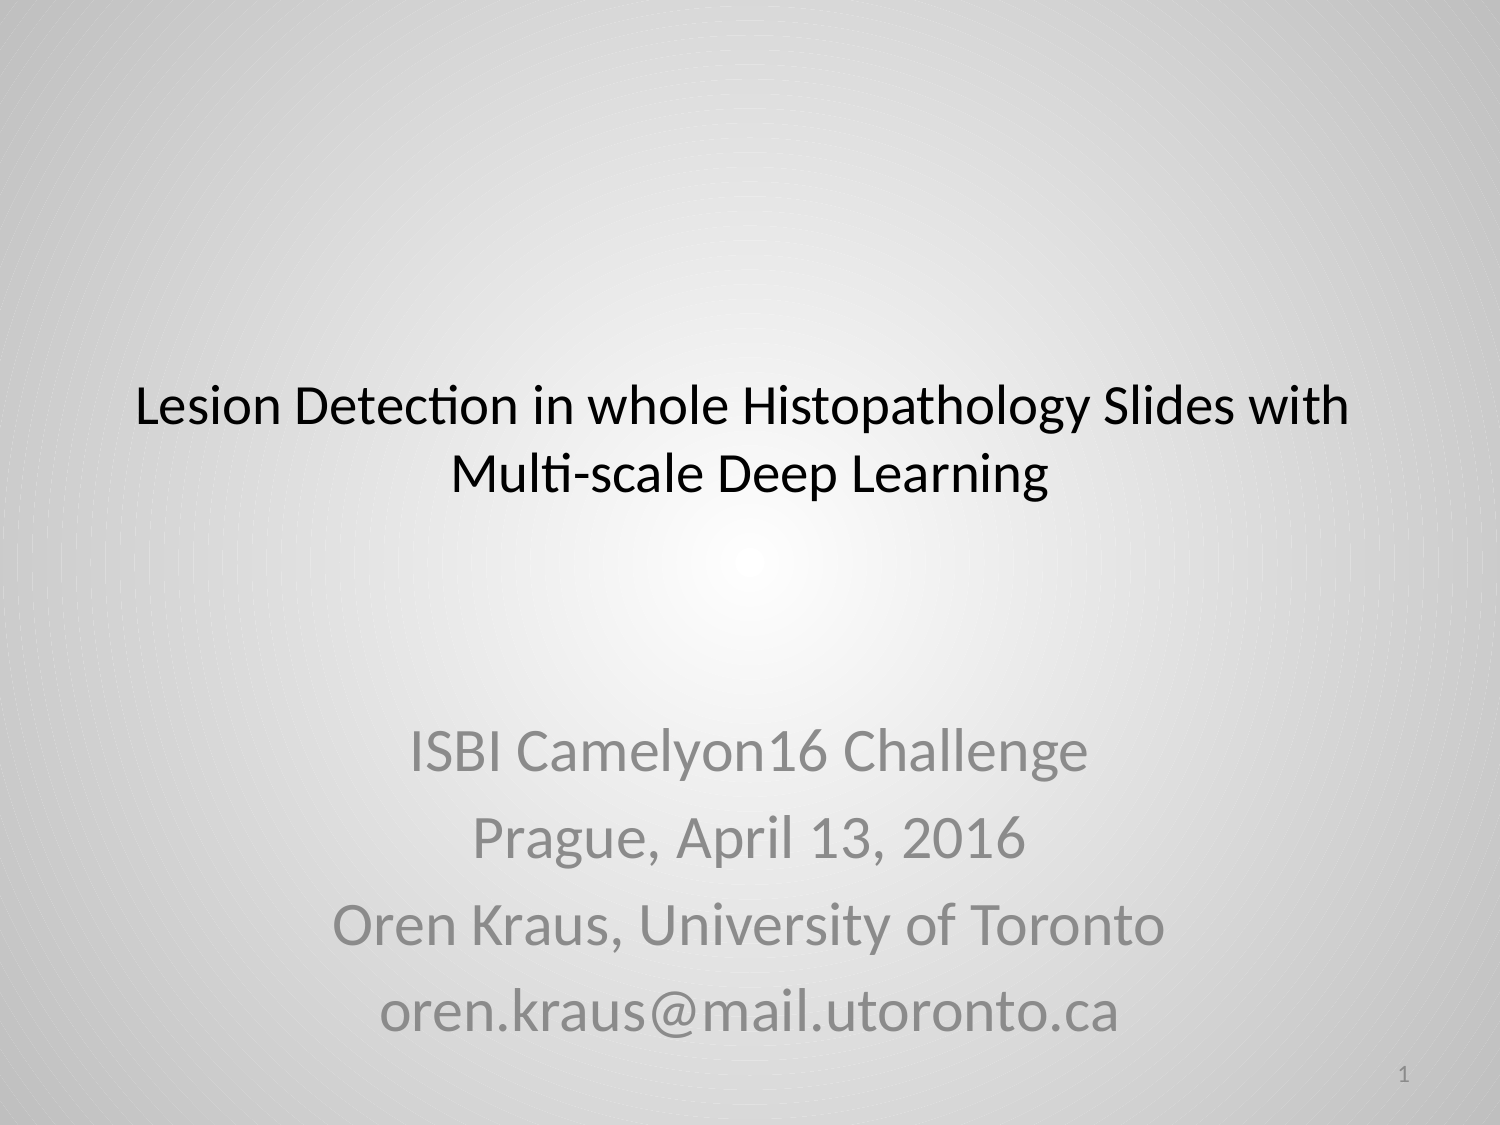

# Lesion Detection in whole Histopathology Slides with Multi-scale Deep Learning
ISBI Camelyon16 Challenge
Prague, April 13, 2016
Oren Kraus, University of Toronto
oren.kraus@mail.utoronto.ca
1